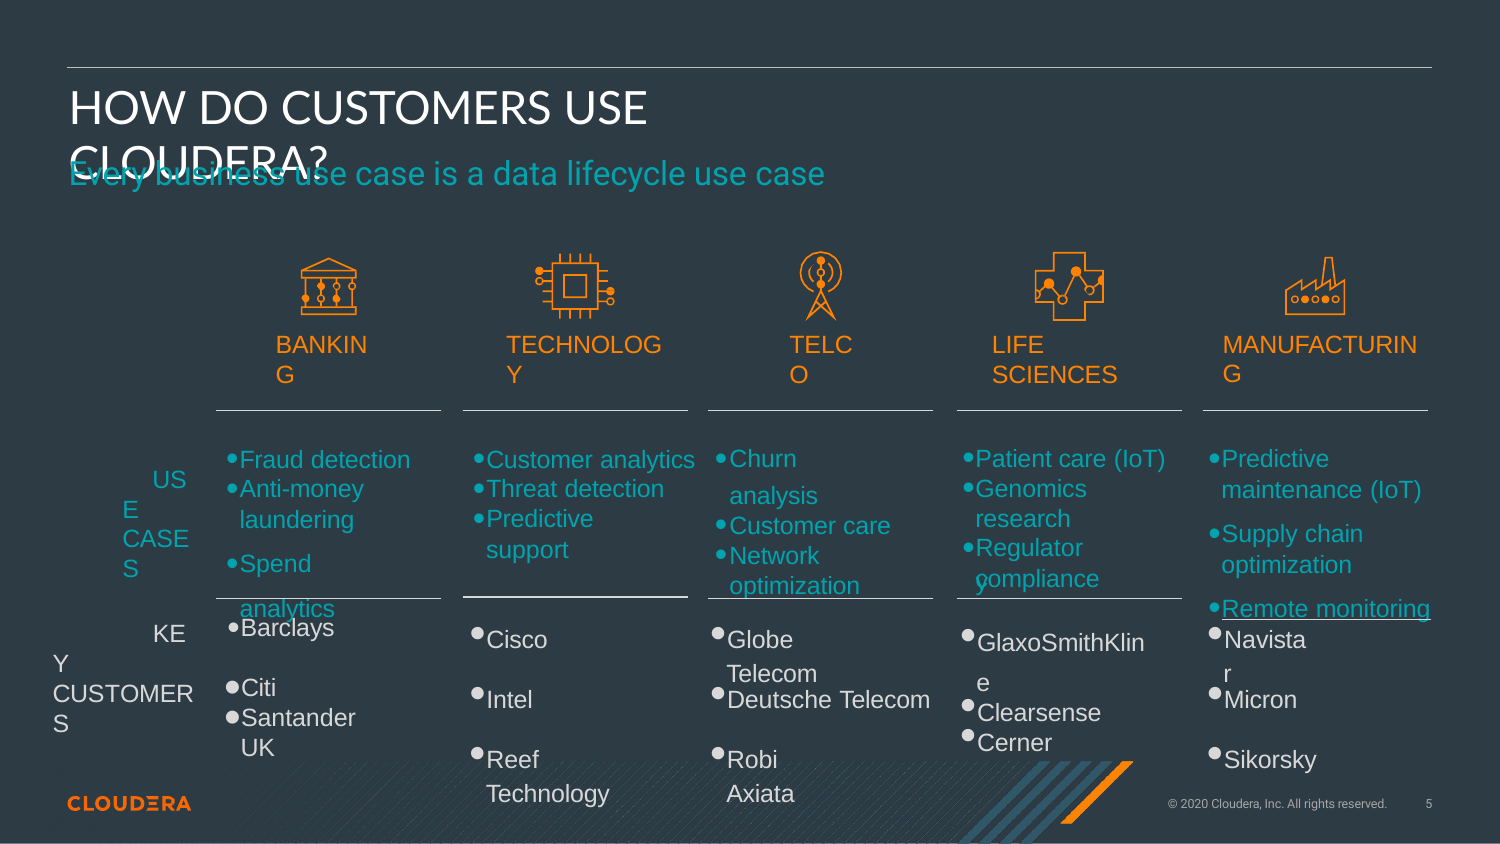

# HOW DO CUSTOMERS USE CLOUDERA?
Every business use case is a data lifecycle use case

MANUFACTURING
BANKING
TECHNOLOGY
TELCO
LIFE SCIENCES

Predictive
maintenance (IoT)
Supply chain
optimization
Patient care (IoT)
Genomics research
Fraud detection
Anti-money
laundering
Spend analytics
Customer analytics
Threat detection
Predictive
support
Churn analysis
Customer care
Network
optimization
USE  CASES
Regulatory
compliance
Remote monitoring

Barclays
Citi
Santander UK
KEY  CUSTOMERS
GlaxoSmithKline
Clearsense
Cerner
Cisco
Globe Telecom
Navistar
Intel
Deutsche Telecom
Micron
Reef Technology
Robi Axiata
Sikorsky
© 2020 Cloudera, Inc. All rights reserved.
5